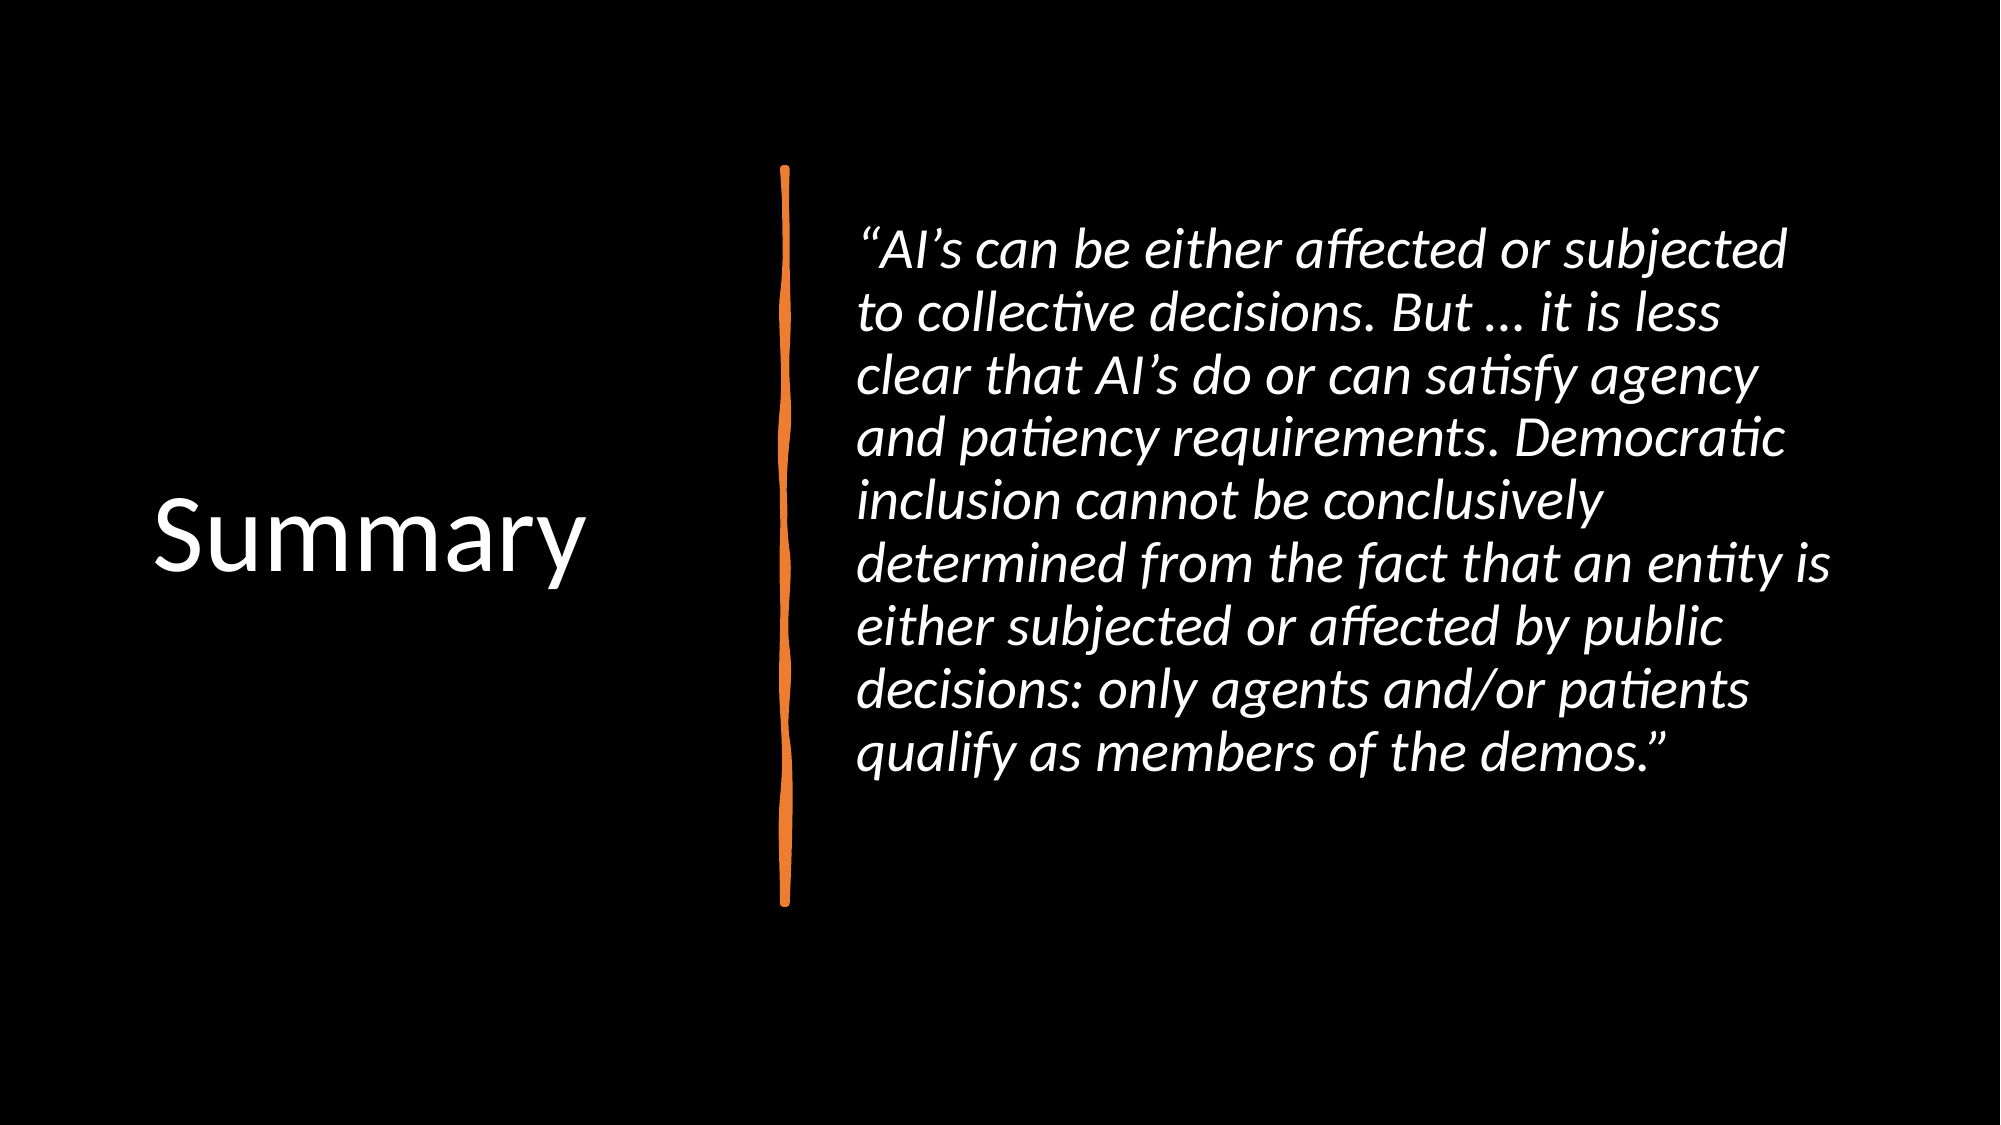

# Summary
“AI’s can be either affected or subjected to collective decisions. But … it is less clear that AI’s do or can satisfy agency and patiency requirements. Democratic inclusion cannot be conclusively determined from the fact that an entity is either subjected or affected by public decisions: only agents and/or patients qualify as members of the demos.”